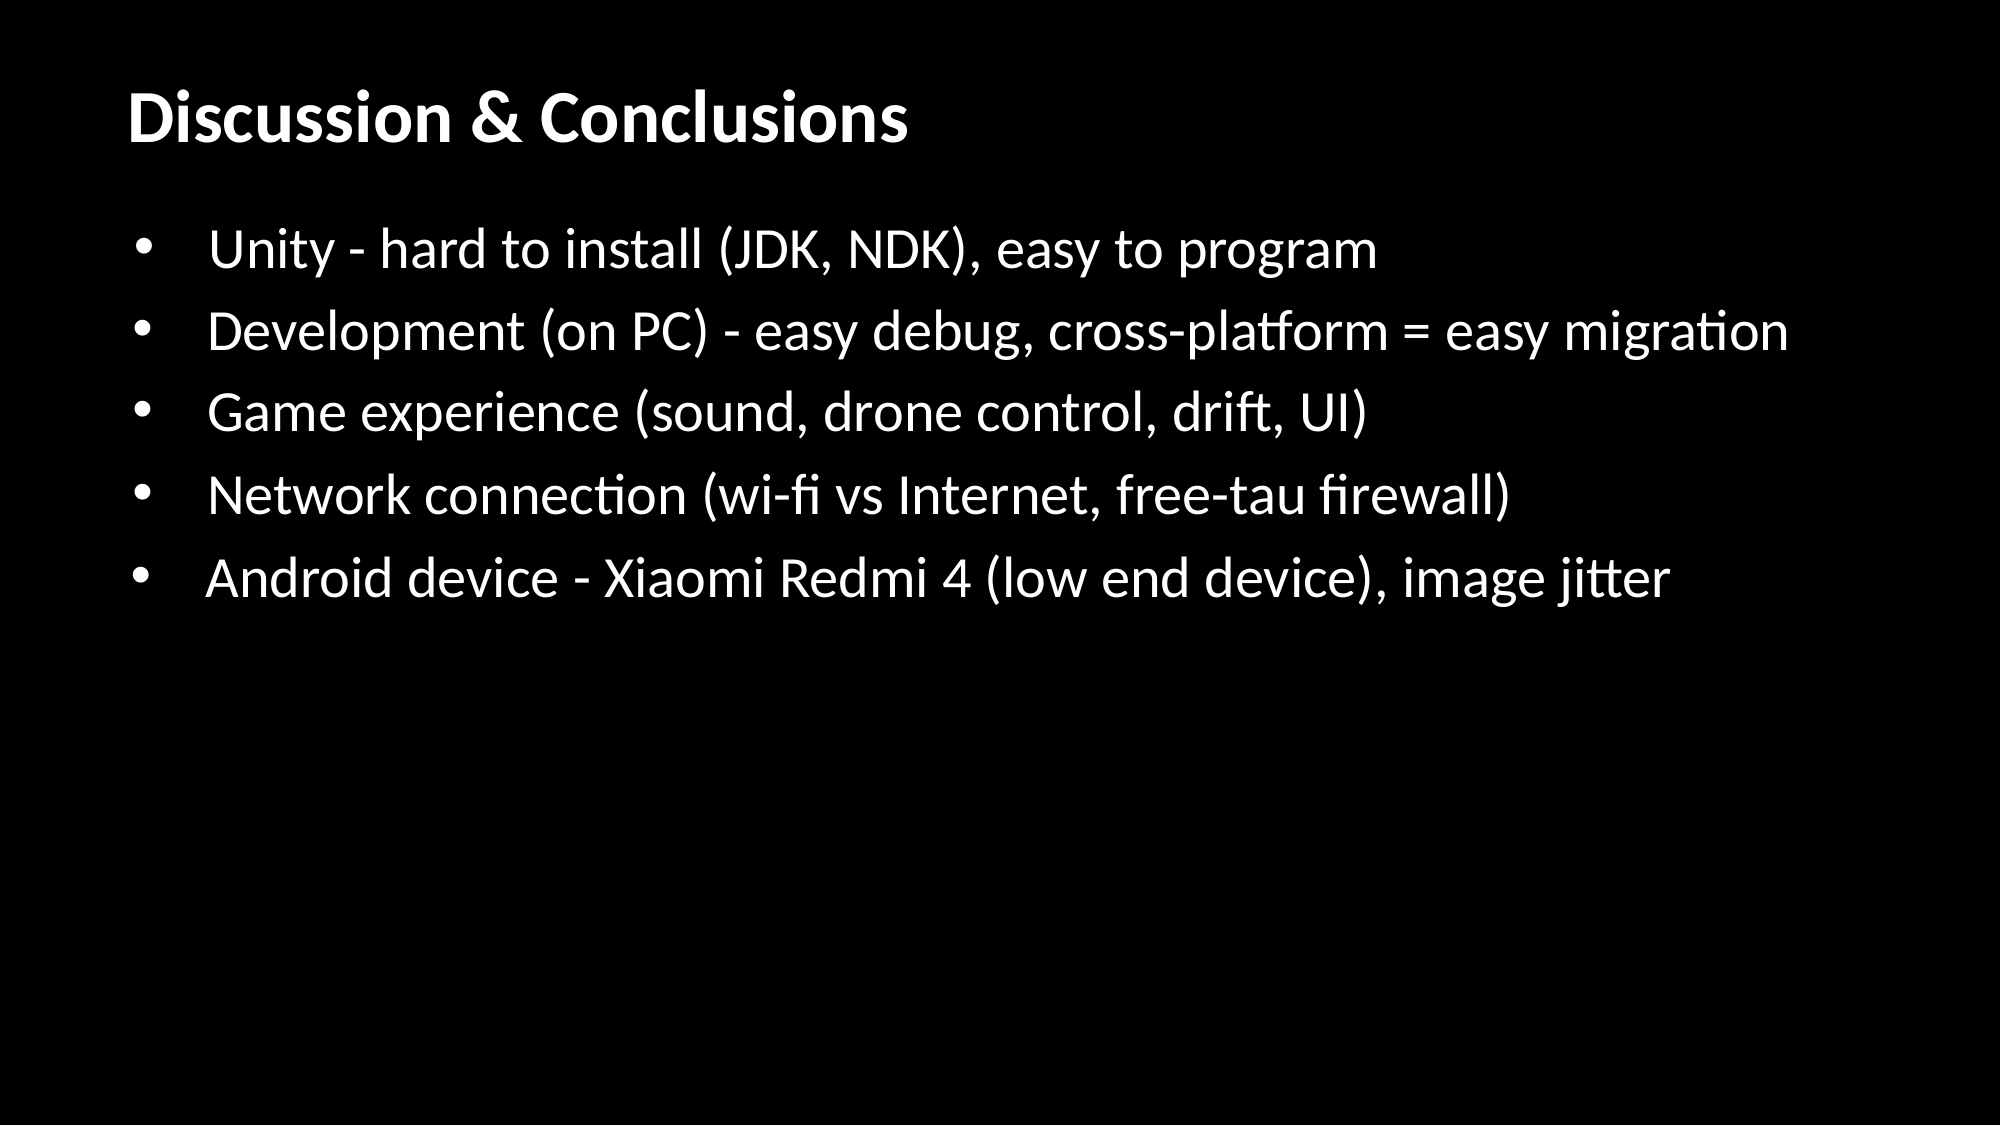

Discussion & Conclusions
Unity - hard to install (JDK, NDK), easy to program
Development (on PC) - easy debug, cross-platform = easy migration
Game experience (sound, drone control, drift, UI)
Network connection (wi-fi vs Internet, free-tau firewall)
Android device - Xiaomi Redmi 4 (low end device), image jitter